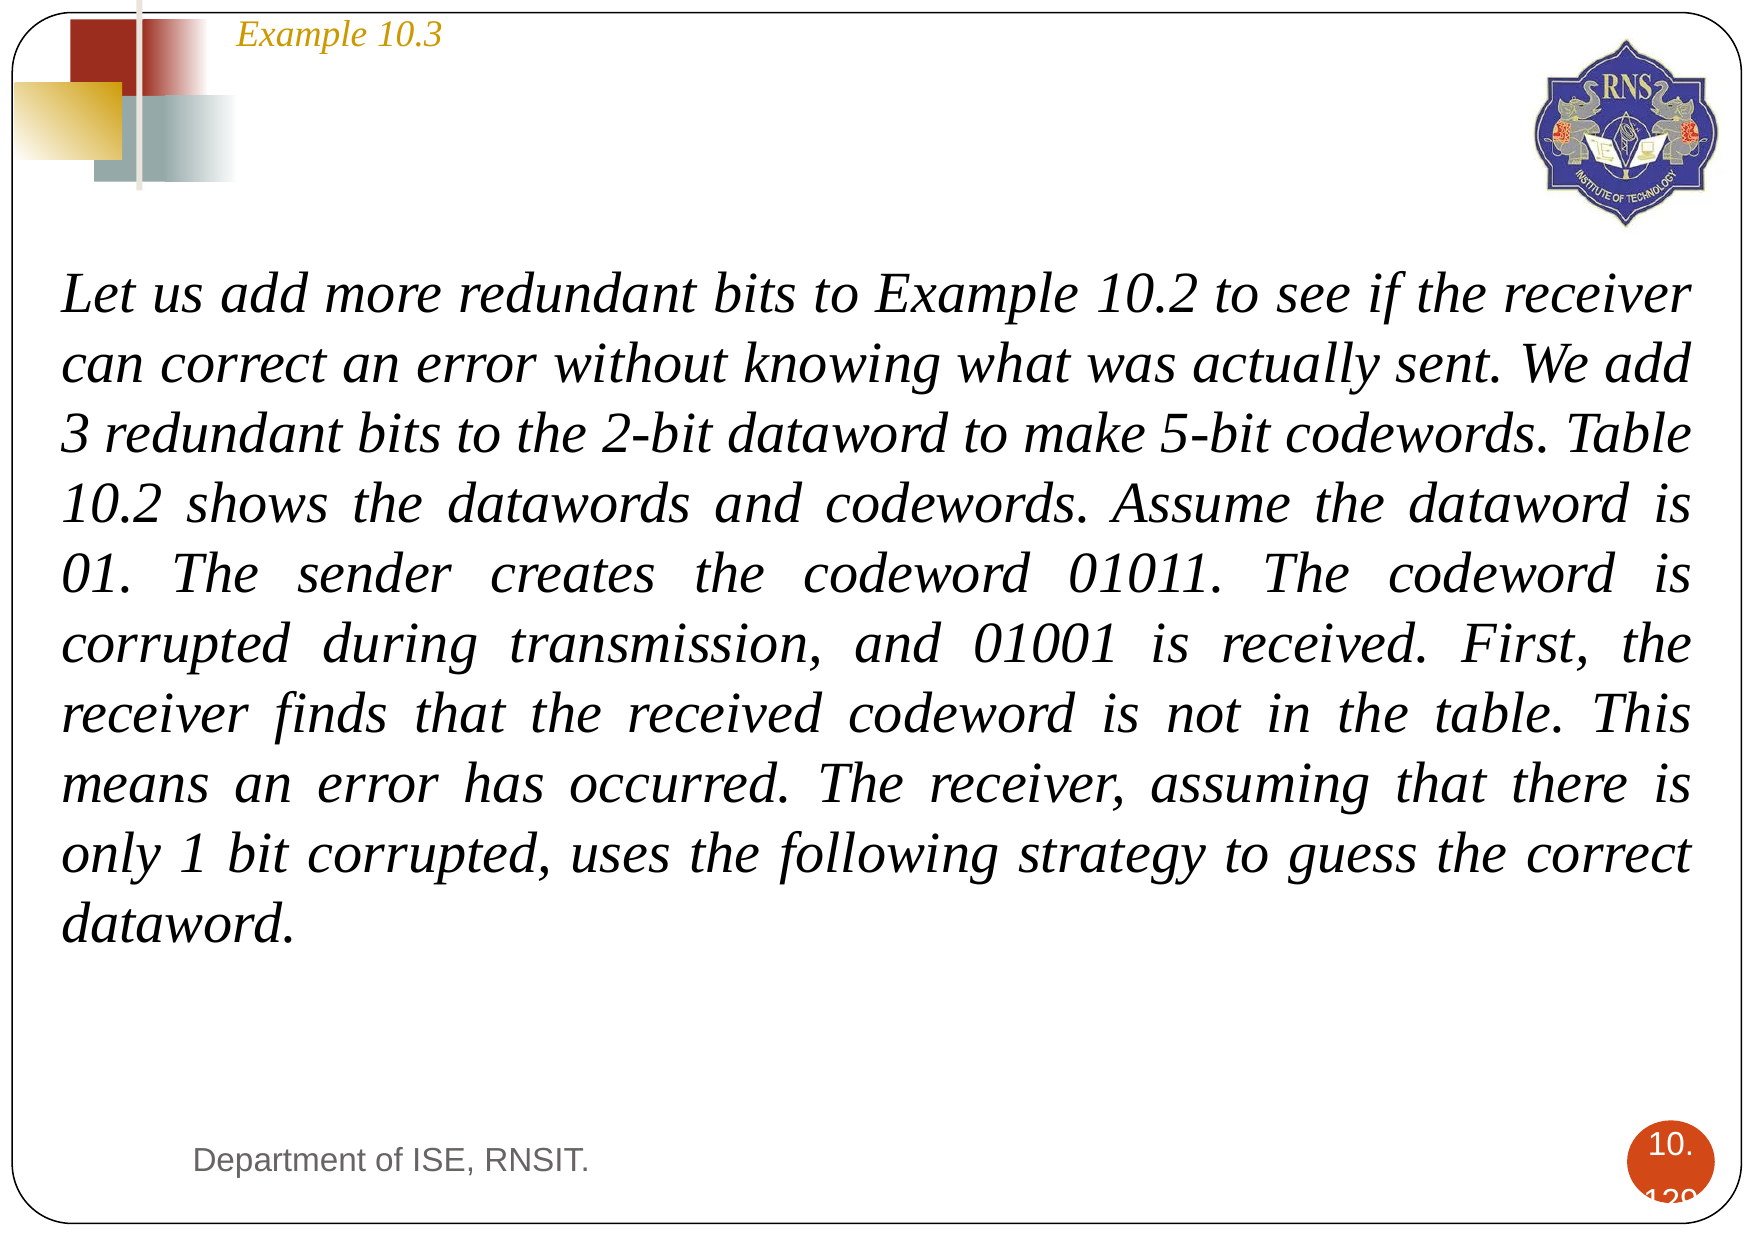

Example 10.3

Let us add more redundant bits to Example 10.2 to see if the receiver can correct an error without knowing what was actually sent. We add 3 redundant bits to the 2-bit dataword to make 5-bit codewords. Table 10.2 shows the datawords and codewords. Assume the dataword is 01. The sender creates the codeword 01011. The codeword is corrupted during transmission, and 01001 is received. First, the receiver finds that the received codeword is not in the table. This means an error has occurred. The receiver, assuming that there is only 1 bit corrupted, uses the following strategy to guess the correct dataword.
Department of ISE, RNSIT.
10.129